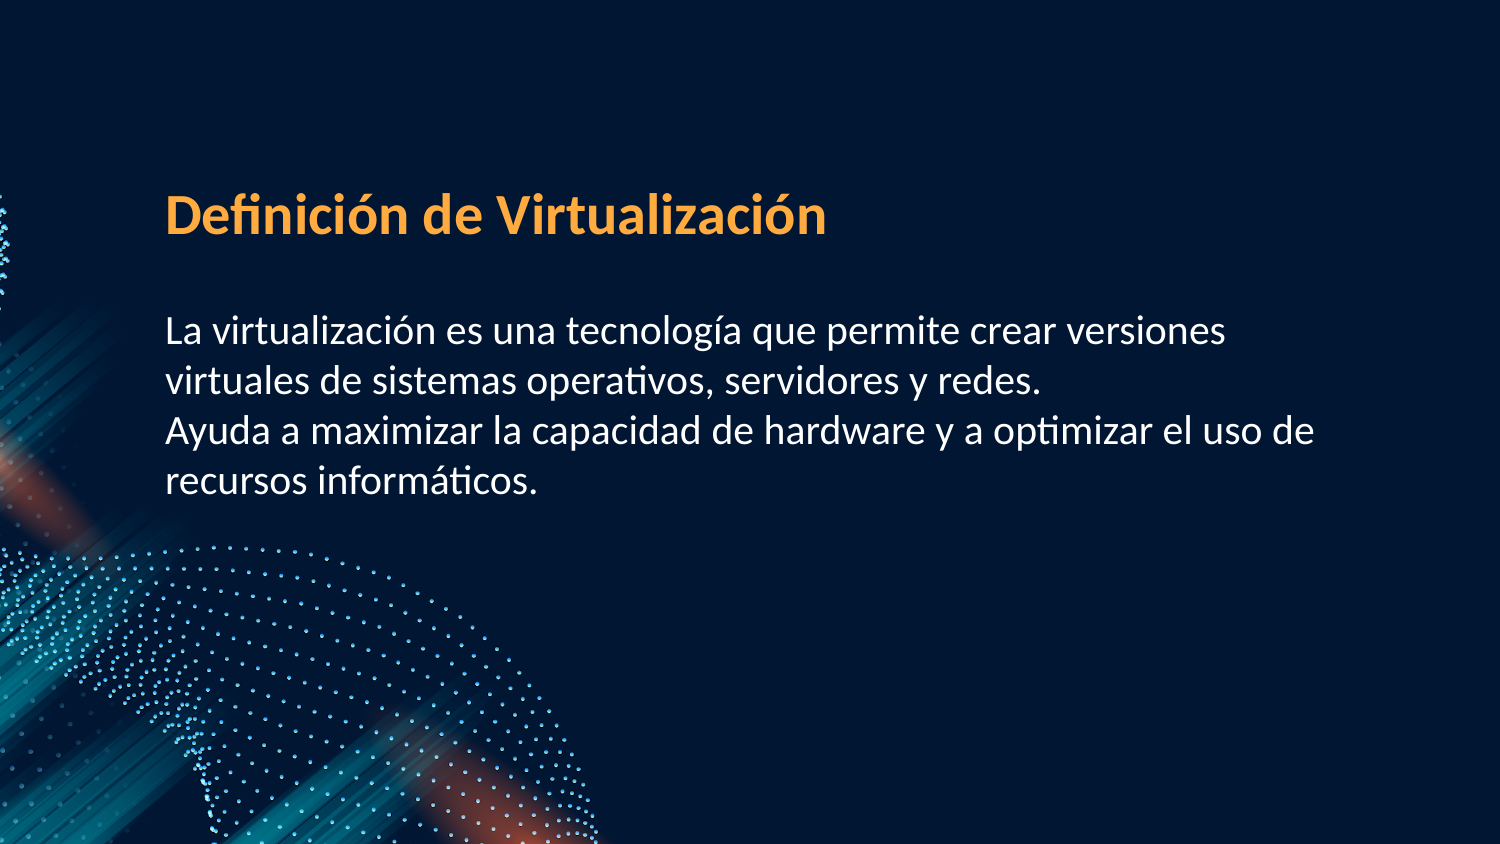

Definición de Virtualización
La virtualización es una tecnología que permite crear versiones virtuales de sistemas operativos, servidores y redes.
Ayuda a maximizar la capacidad de hardware y a optimizar el uso de recursos informáticos.